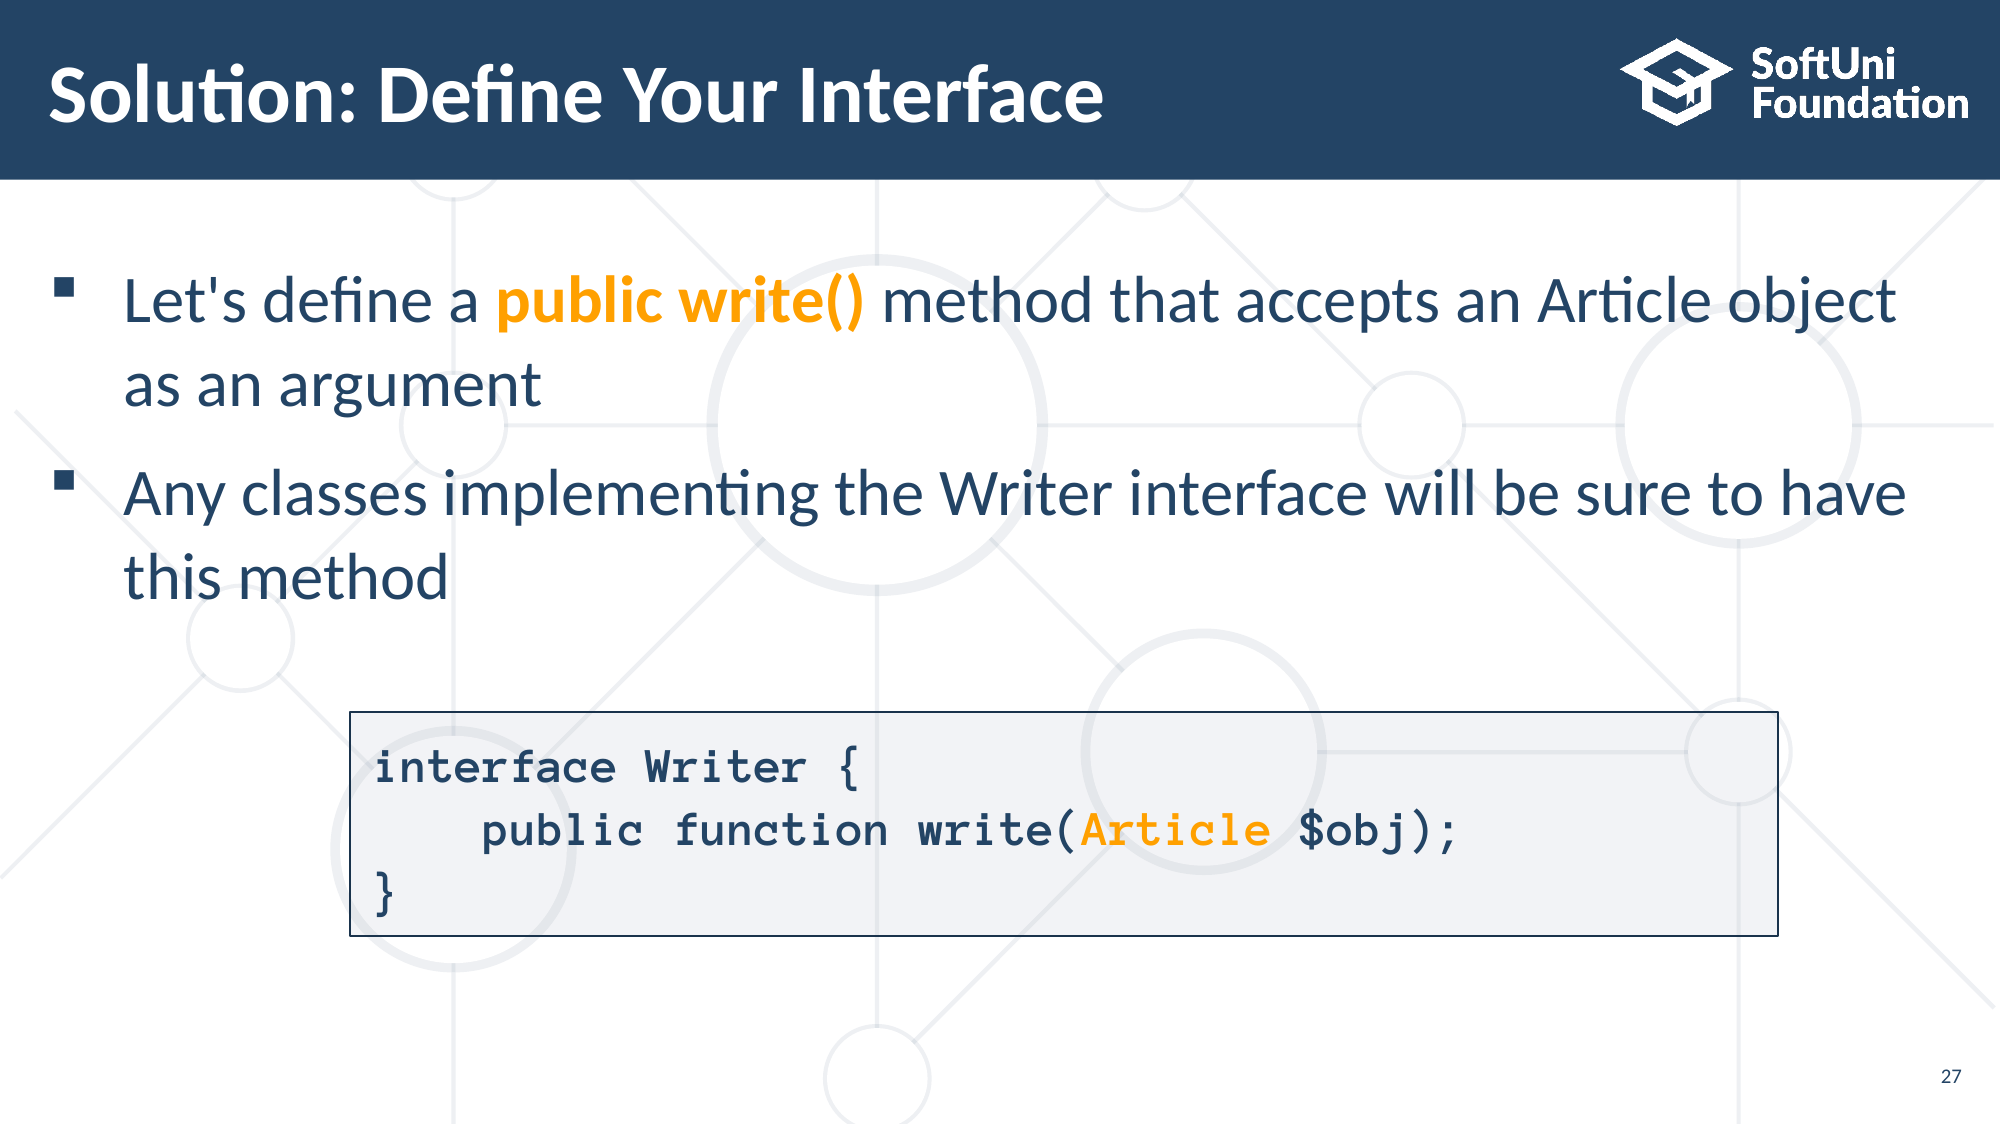

# Solution: Define Your Interface
Let's define a public write() method that accepts an Article object
as an argument
Any classes implementing the Writer interface will be sure to have
this method
interface Writer {
    public function write(Article $obj);
}
27